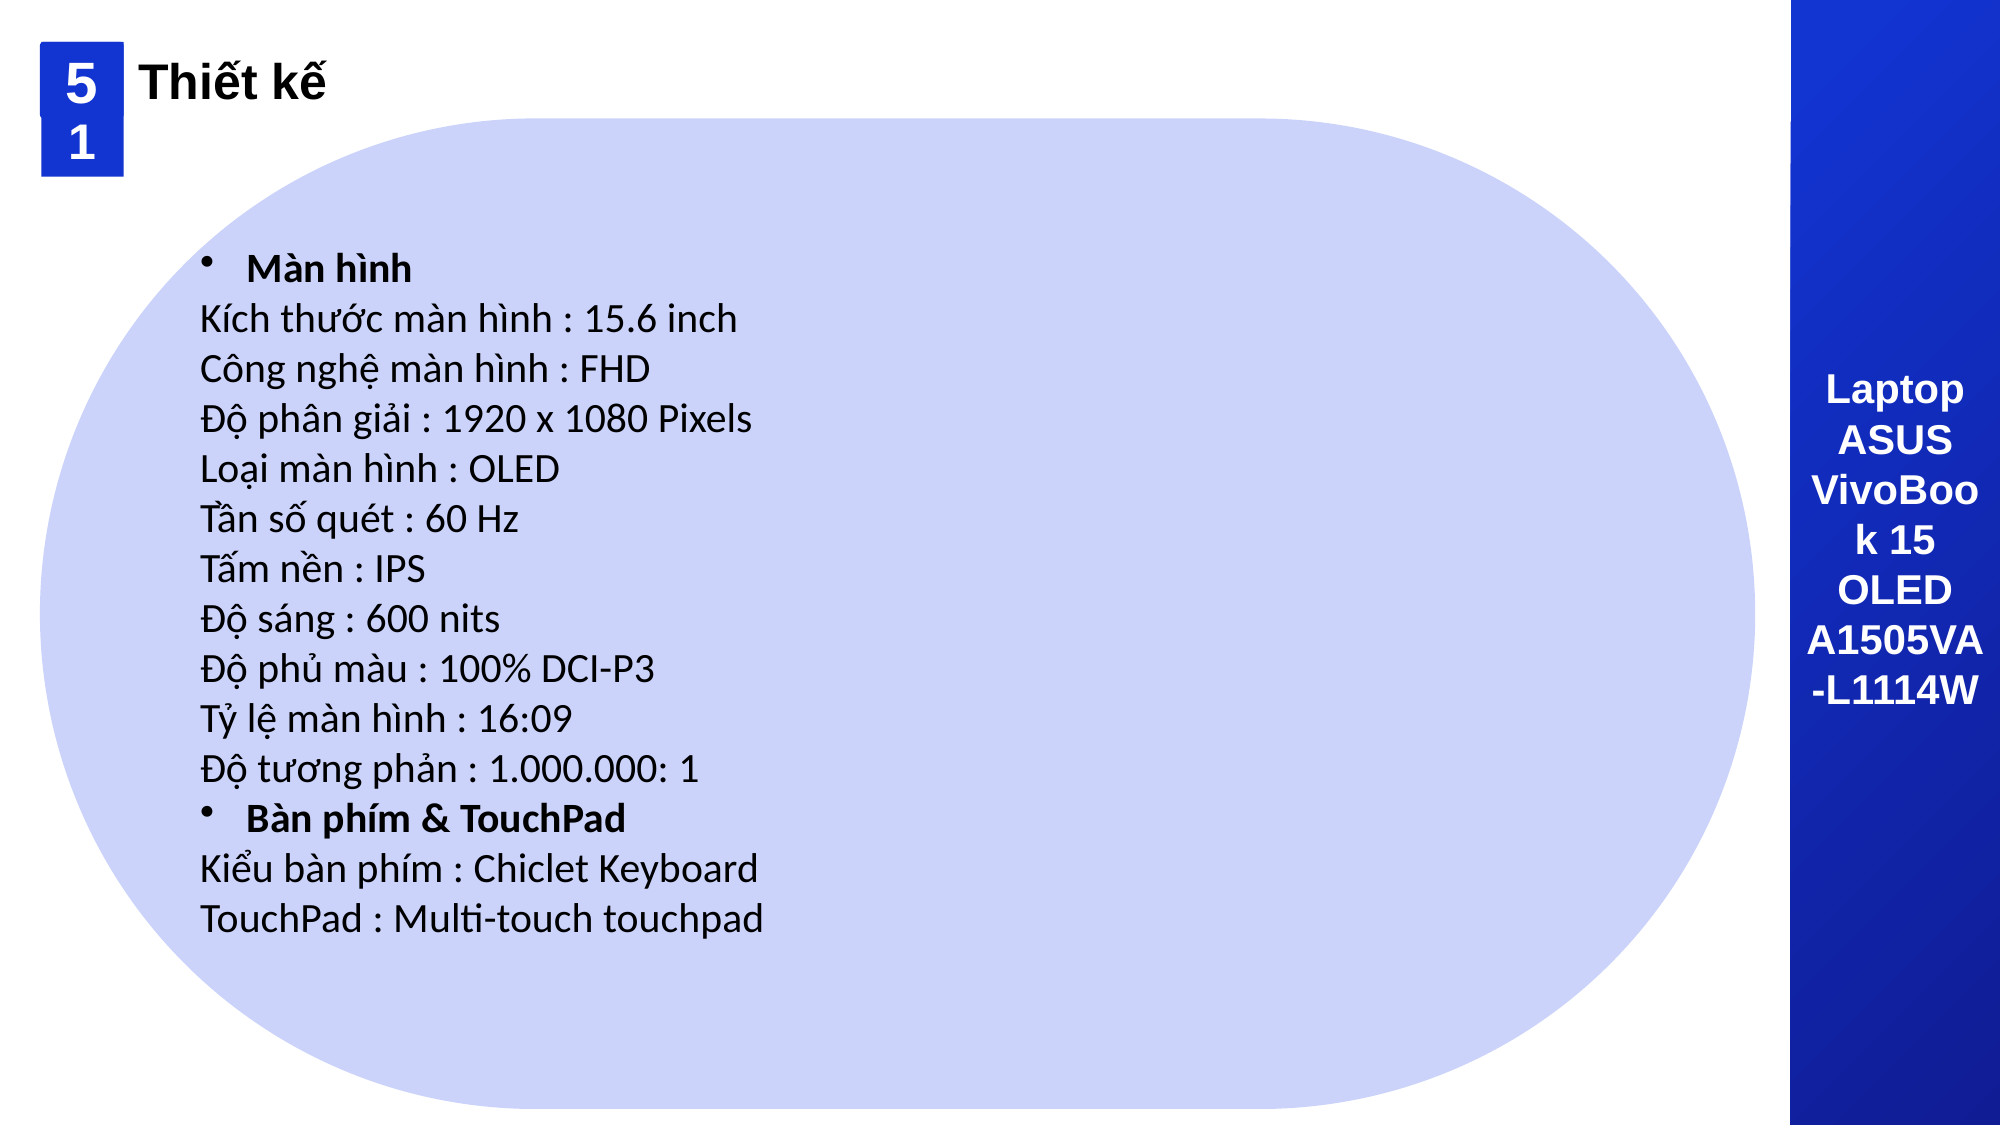

Laptop ASUS VivoBook 15 OLED A1505VA-L1114W

5
01
Thiết kế

Màn hình
Kích thước màn hình : 15.6 inch
Công nghệ màn hình : FHD
Độ phân giải : 1920 x 1080 Pixels
Loại màn hình : OLED
Tần số quét : 60 Hz
Tấm nền : IPS
Độ sáng : 600 nits
Độ phủ màu : 100% DCI-P3
Tỷ lệ màn hình : 16:09
Độ tương phản : 1.000.000: 1
Bàn phím & TouchPad
Kiểu bàn phím : Chiclet Keyboard
TouchPad : Multi-touch touchpad